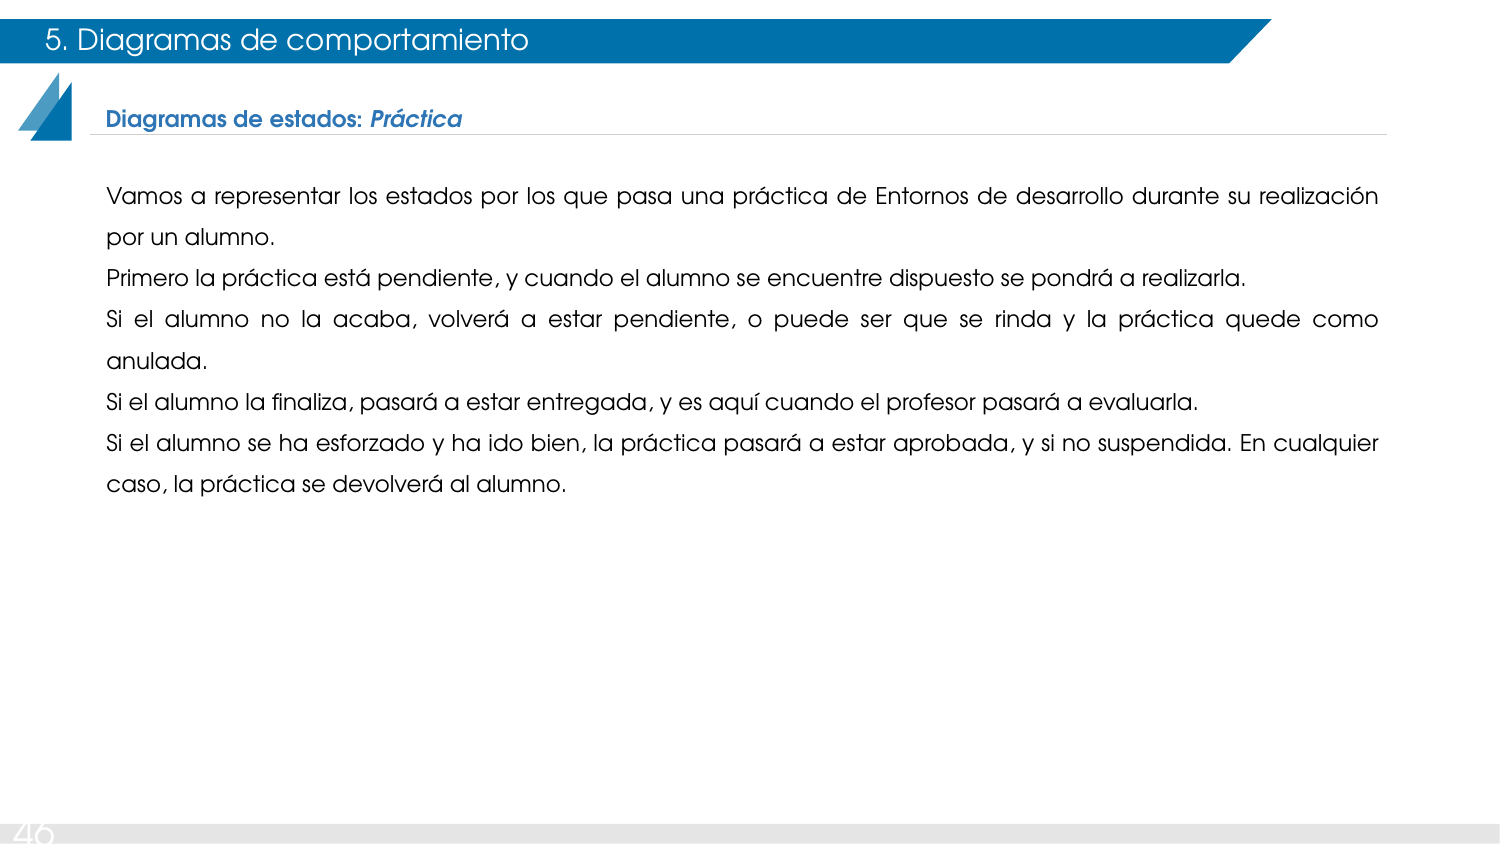

# 5. Diagramas de comportamiento

Diagramas de estados: Práctica
Vamos a representar los estados por los que pasa una práctica de Entornos de desarrollo durante su realización por un alumno.
Primero la práctica está pendiente, y cuando el alumno se encuentre dispuesto se pondrá a realizarla.
Si el alumno no la acaba, volverá a estar pendiente, o puede ser que se rinda y la práctica quede como anulada.
Si el alumno la finaliza, pasará a estar entregada, y es aquí cuando el profesor pasará a evaluarla.
Si el alumno se ha esforzado y ha ido bien, la práctica pasará a estar aprobada, y si no suspendida. En cualquier caso, la práctica se devolverá al alumno.
46